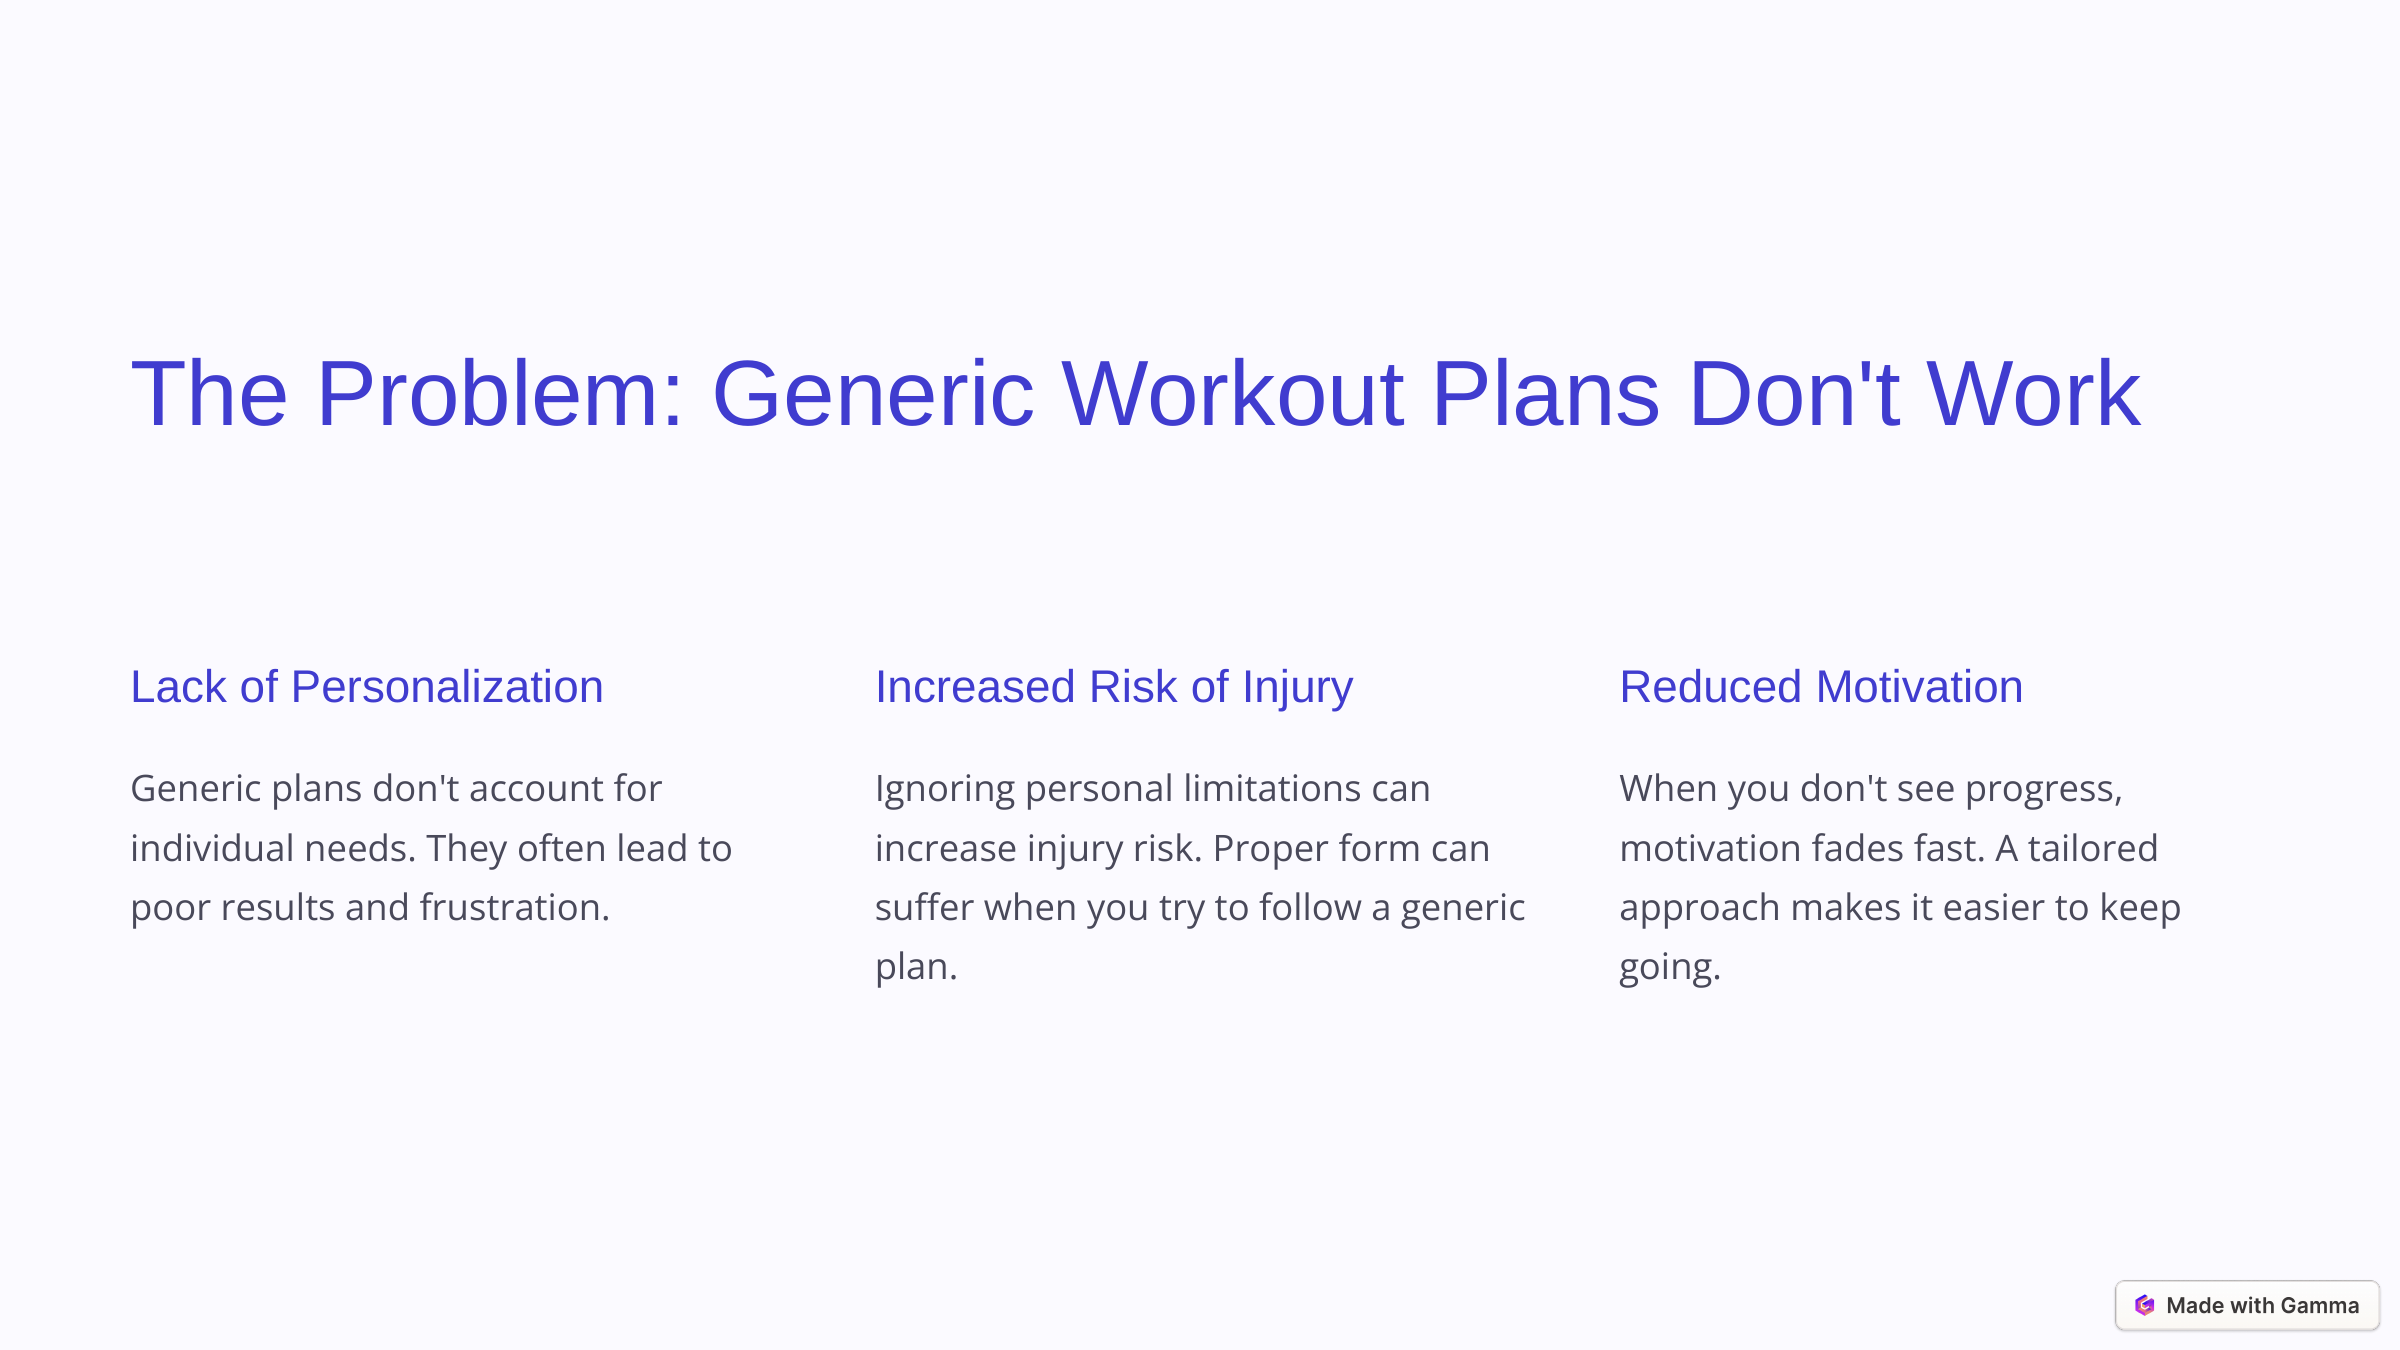

The Problem: Generic Workout Plans Don't Work
Lack of Personalization
Increased Risk of Injury
Reduced Motivation
Generic plans don't account for individual needs. They often lead to poor results and frustration.
Ignoring personal limitations can increase injury risk. Proper form can suffer when you try to follow a generic plan.
When you don't see progress, motivation fades fast. A tailored approach makes it easier to keep going.